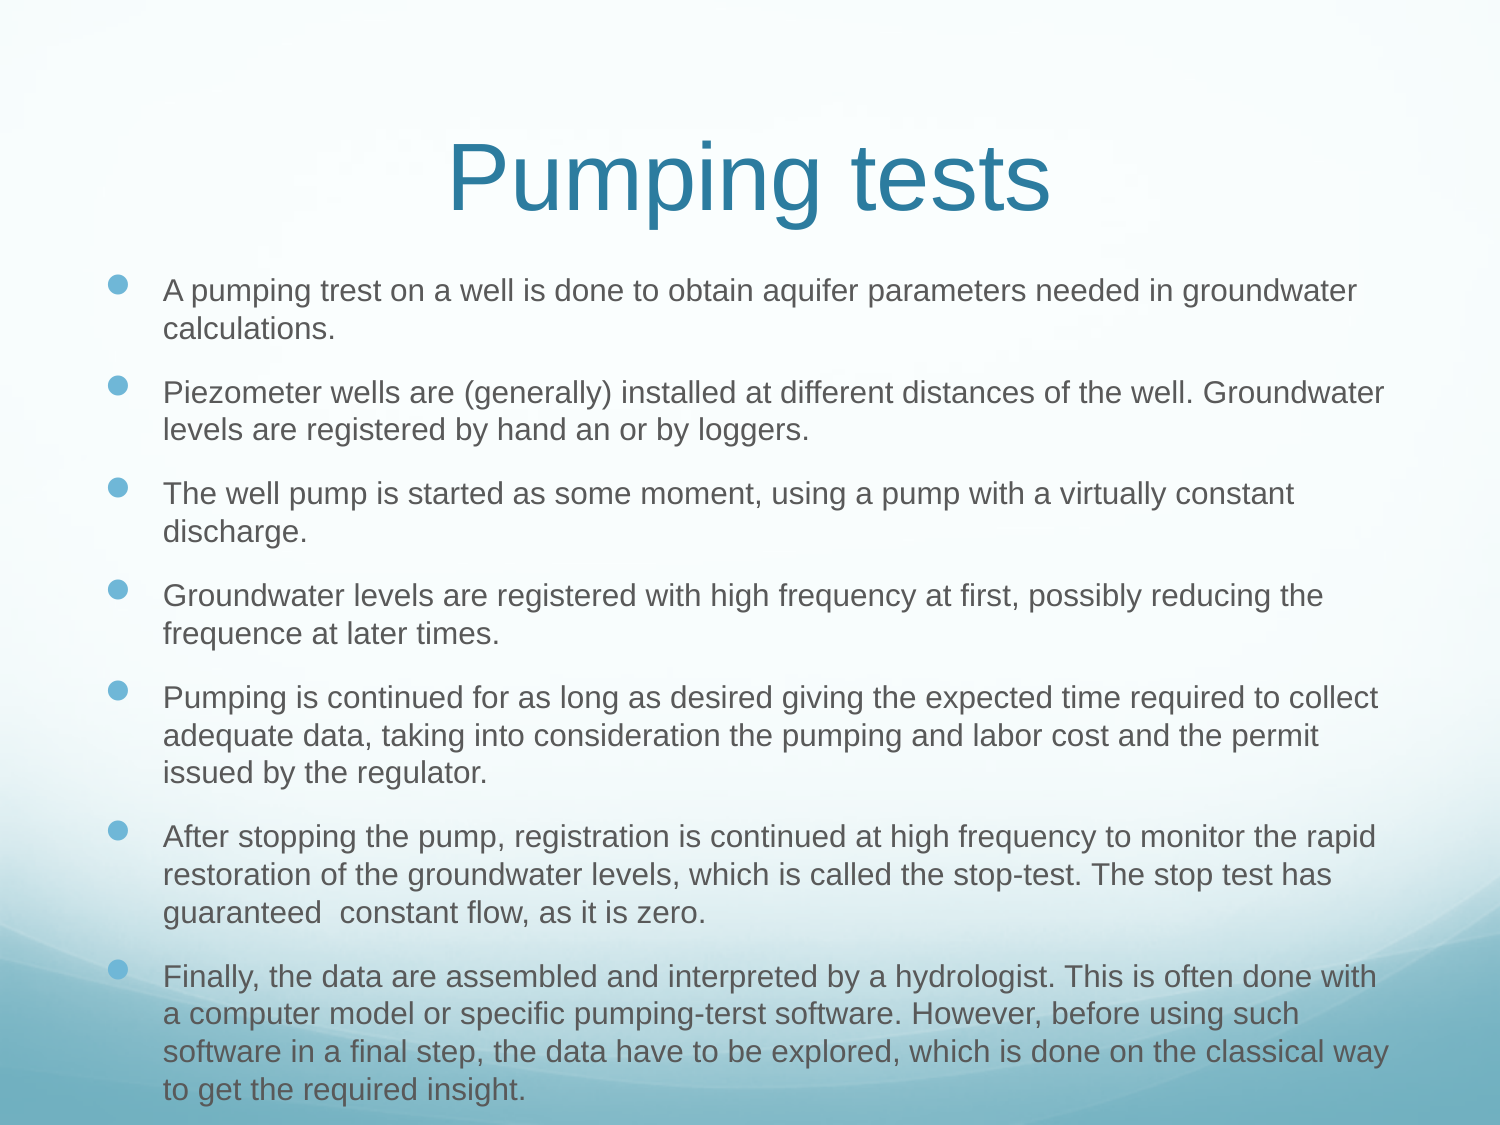

# Pumping tests
A pumping trest on a well is done to obtain aquifer parameters needed in groundwater calculations.
Piezometer wells are (generally) installed at different distances of the well. Groundwater levels are registered by hand an or by loggers.
The well pump is started as some moment, using a pump with a virtually constant discharge.
Groundwater levels are registered with high frequency at first, possibly reducing the frequence at later times.
Pumping is continued for as long as desired giving the expected time required to collect adequate data, taking into consideration the pumping and labor cost and the permit issued by the regulator.
After stopping the pump, registration is continued at high frequency to monitor the rapid restoration of the groundwater levels, which is called the stop-test. The stop test has guaranteed  constant flow, as it is zero.
Finally, the data are assembled and interpreted by a hydrologist. This is often done with a computer model or specific pumping-terst software. However, before using such software in a final step, the data have to be explored, which is done on the classical way to get the required insight.